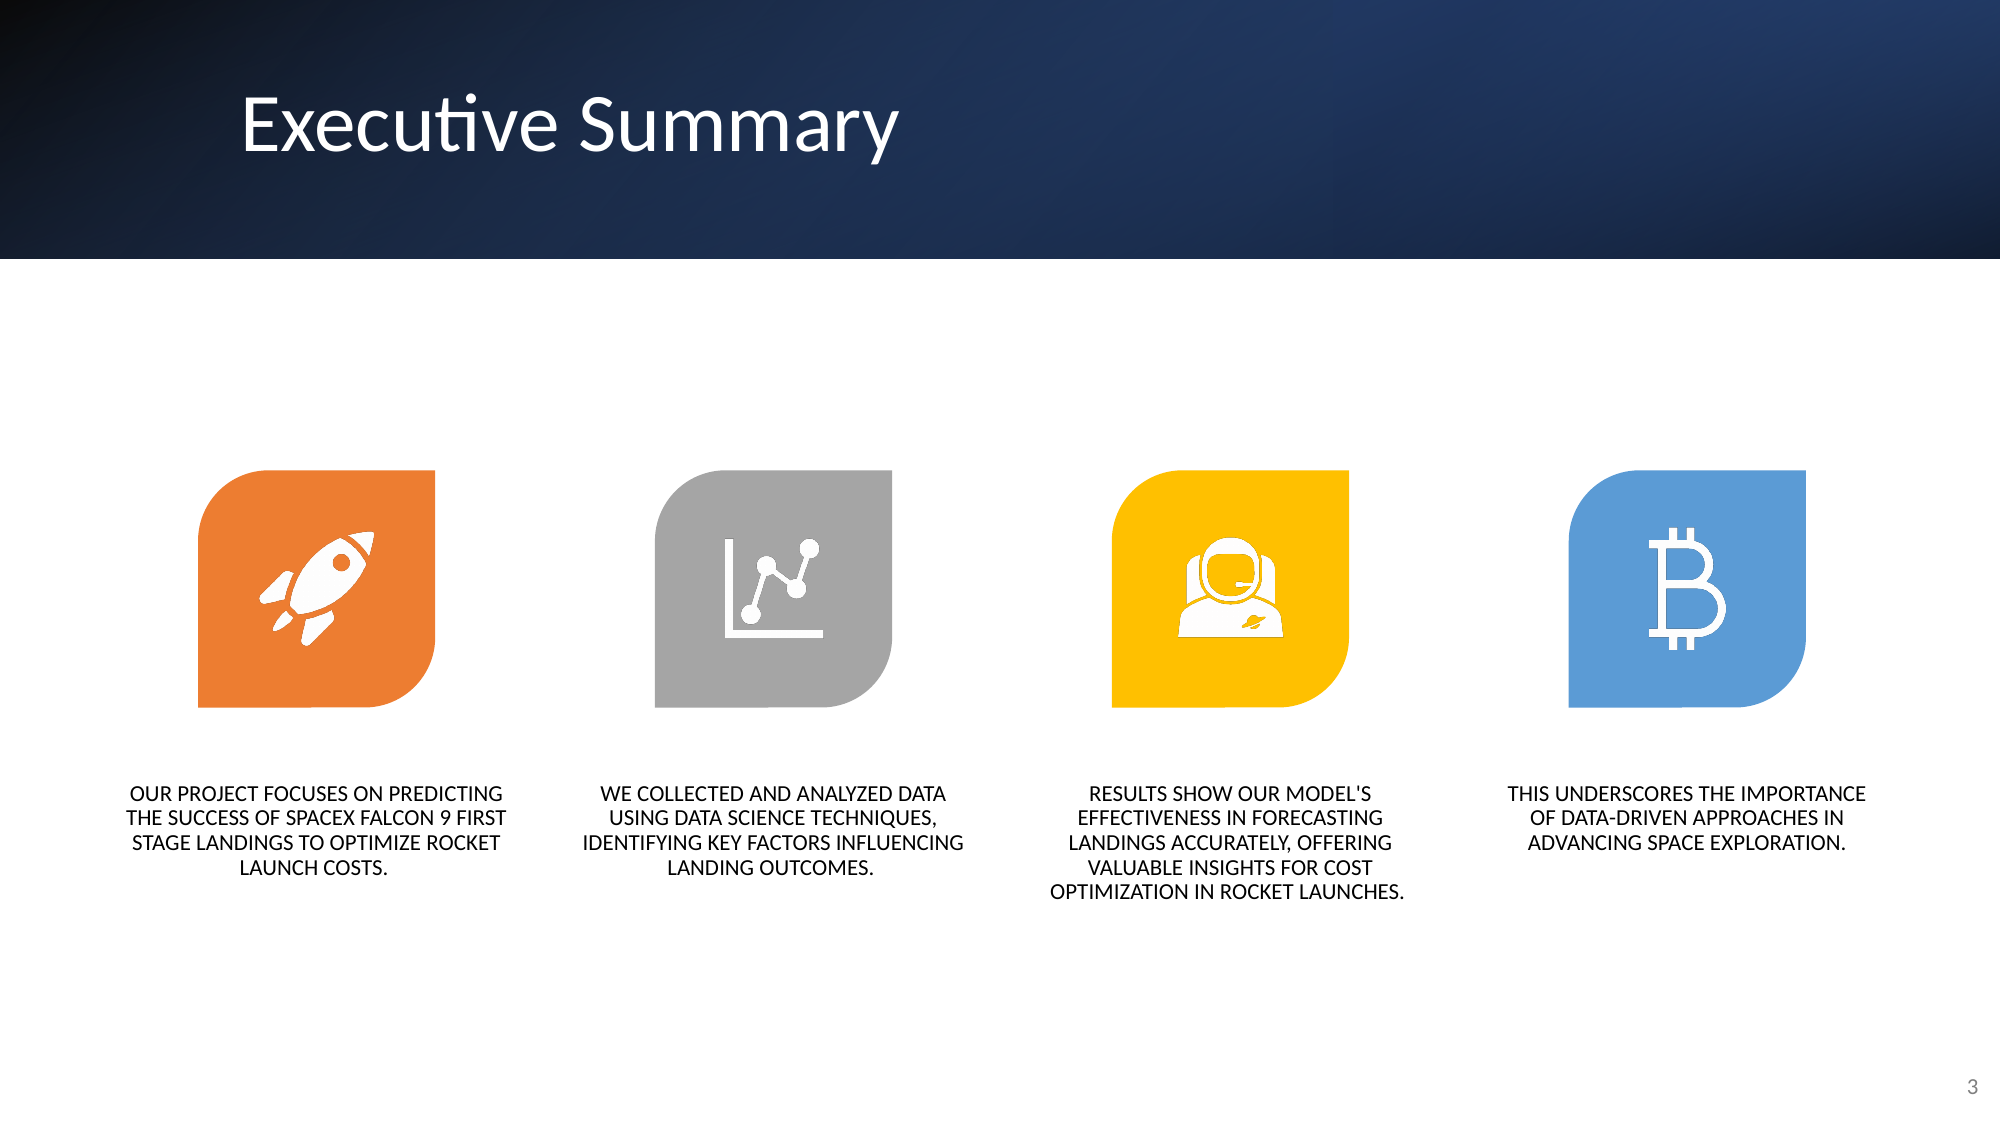

Executive Summary
Our project focuses on predicting the success of SpaceX Falcon 9 first stage landings to optimize rocket launch costs.
We collected and analyzed data using data science techniques, identifying key factors influencing landing outcomes.
Results show our model's effectiveness in forecasting landings accurately, offering valuable insights for cost optimization in rocket launches.
This underscores the importance of data-driven approaches in advancing space exploration.
3